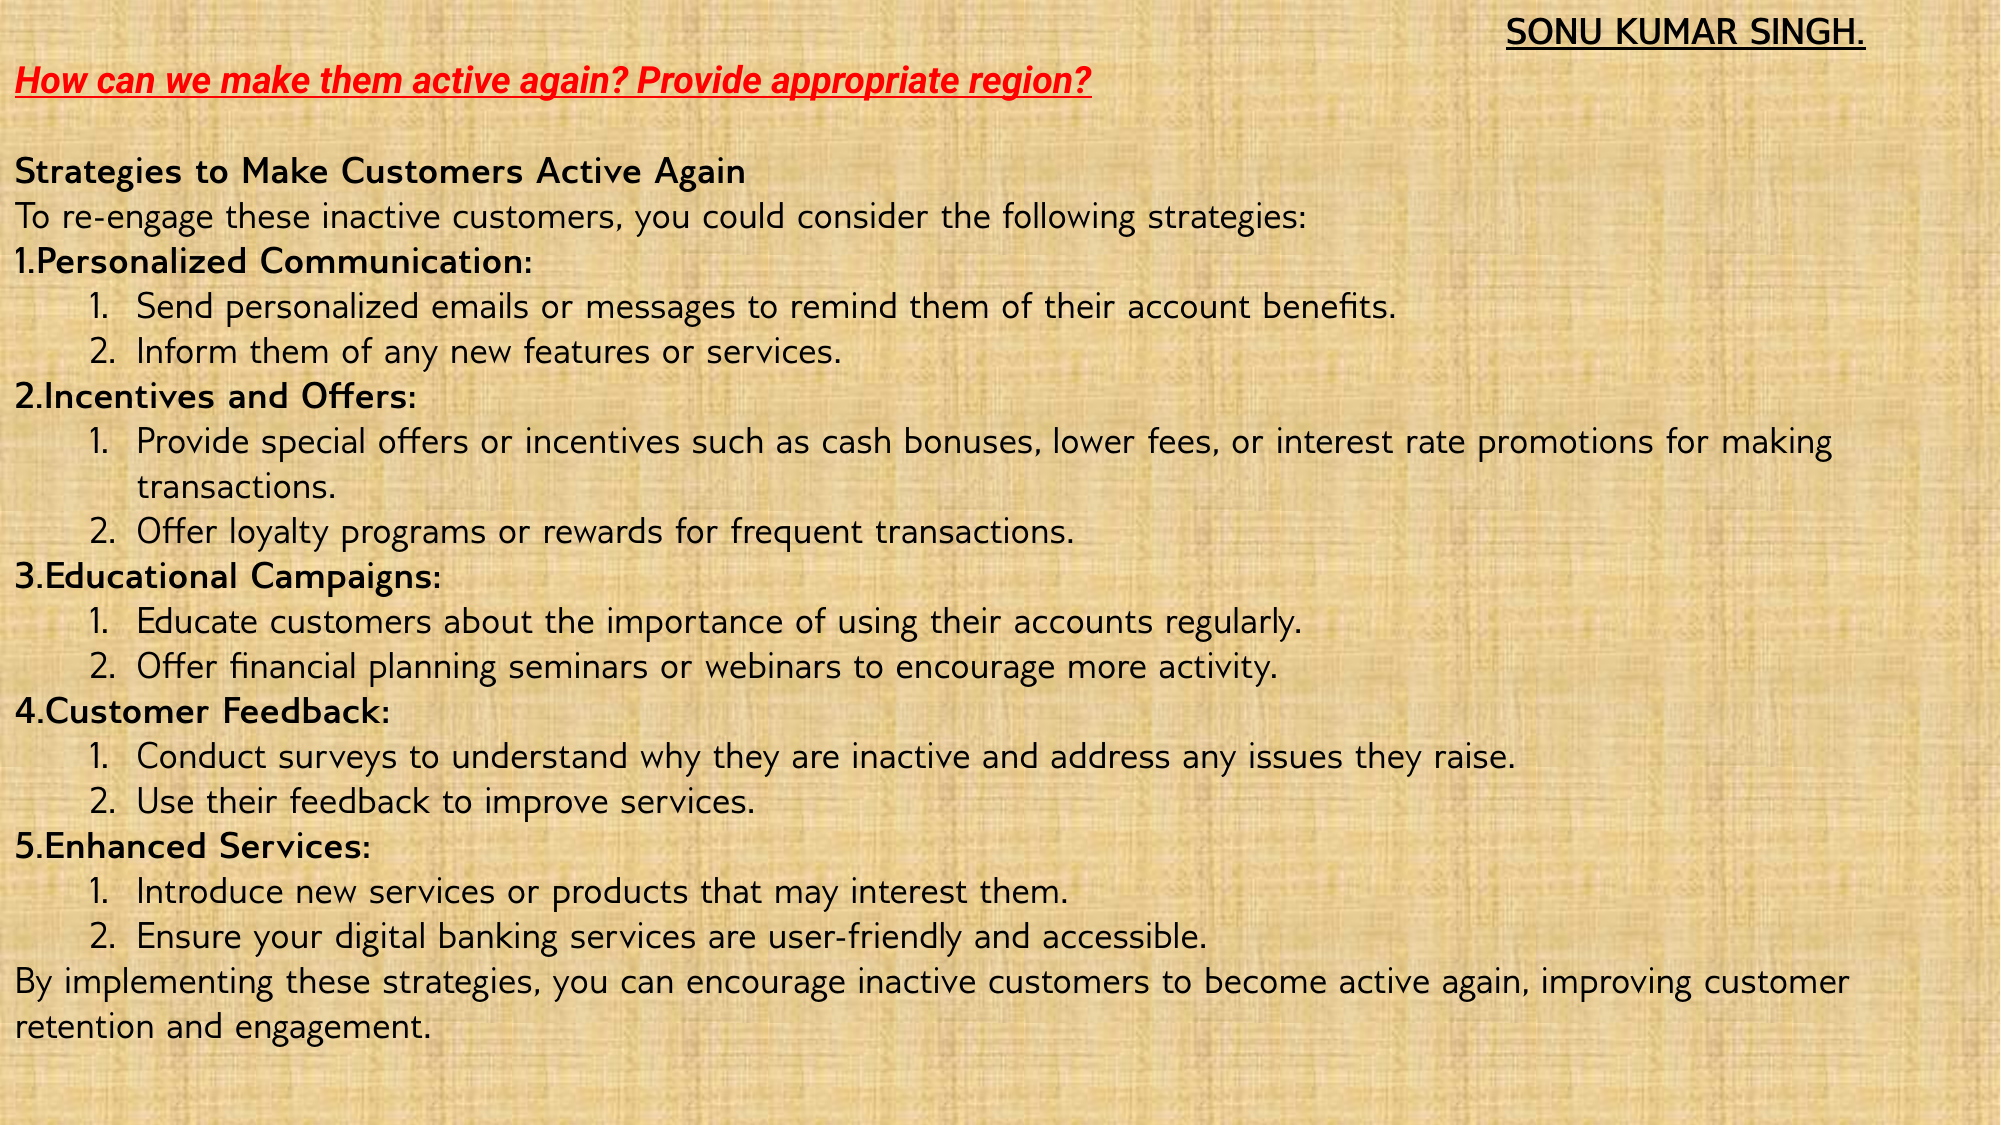

SONU KUMAR SINGH.
How can we make them active again? Provide appropriate region?

Strategies to Make Customers Active Again
To re-engage these inactive customers, you could consider the following strategies:
Personalized Communication:
Send personalized emails or messages to remind them of their account benefits.
Inform them of any new features or services.
Incentives and Offers:
Provide special offers or incentives such as cash bonuses, lower fees, or interest rate promotions for making transactions.
Offer loyalty programs or rewards for frequent transactions.
Educational Campaigns:
Educate customers about the importance of using their accounts regularly.
Offer financial planning seminars or webinars to encourage more activity.
Customer Feedback:
Conduct surveys to understand why they are inactive and address any issues they raise.
Use their feedback to improve services.
Enhanced Services:
Introduce new services or products that may interest them.
Ensure your digital banking services are user-friendly and accessible.
By implementing these strategies, you can encourage inactive customers to become active again, improving customer retention and engagement.